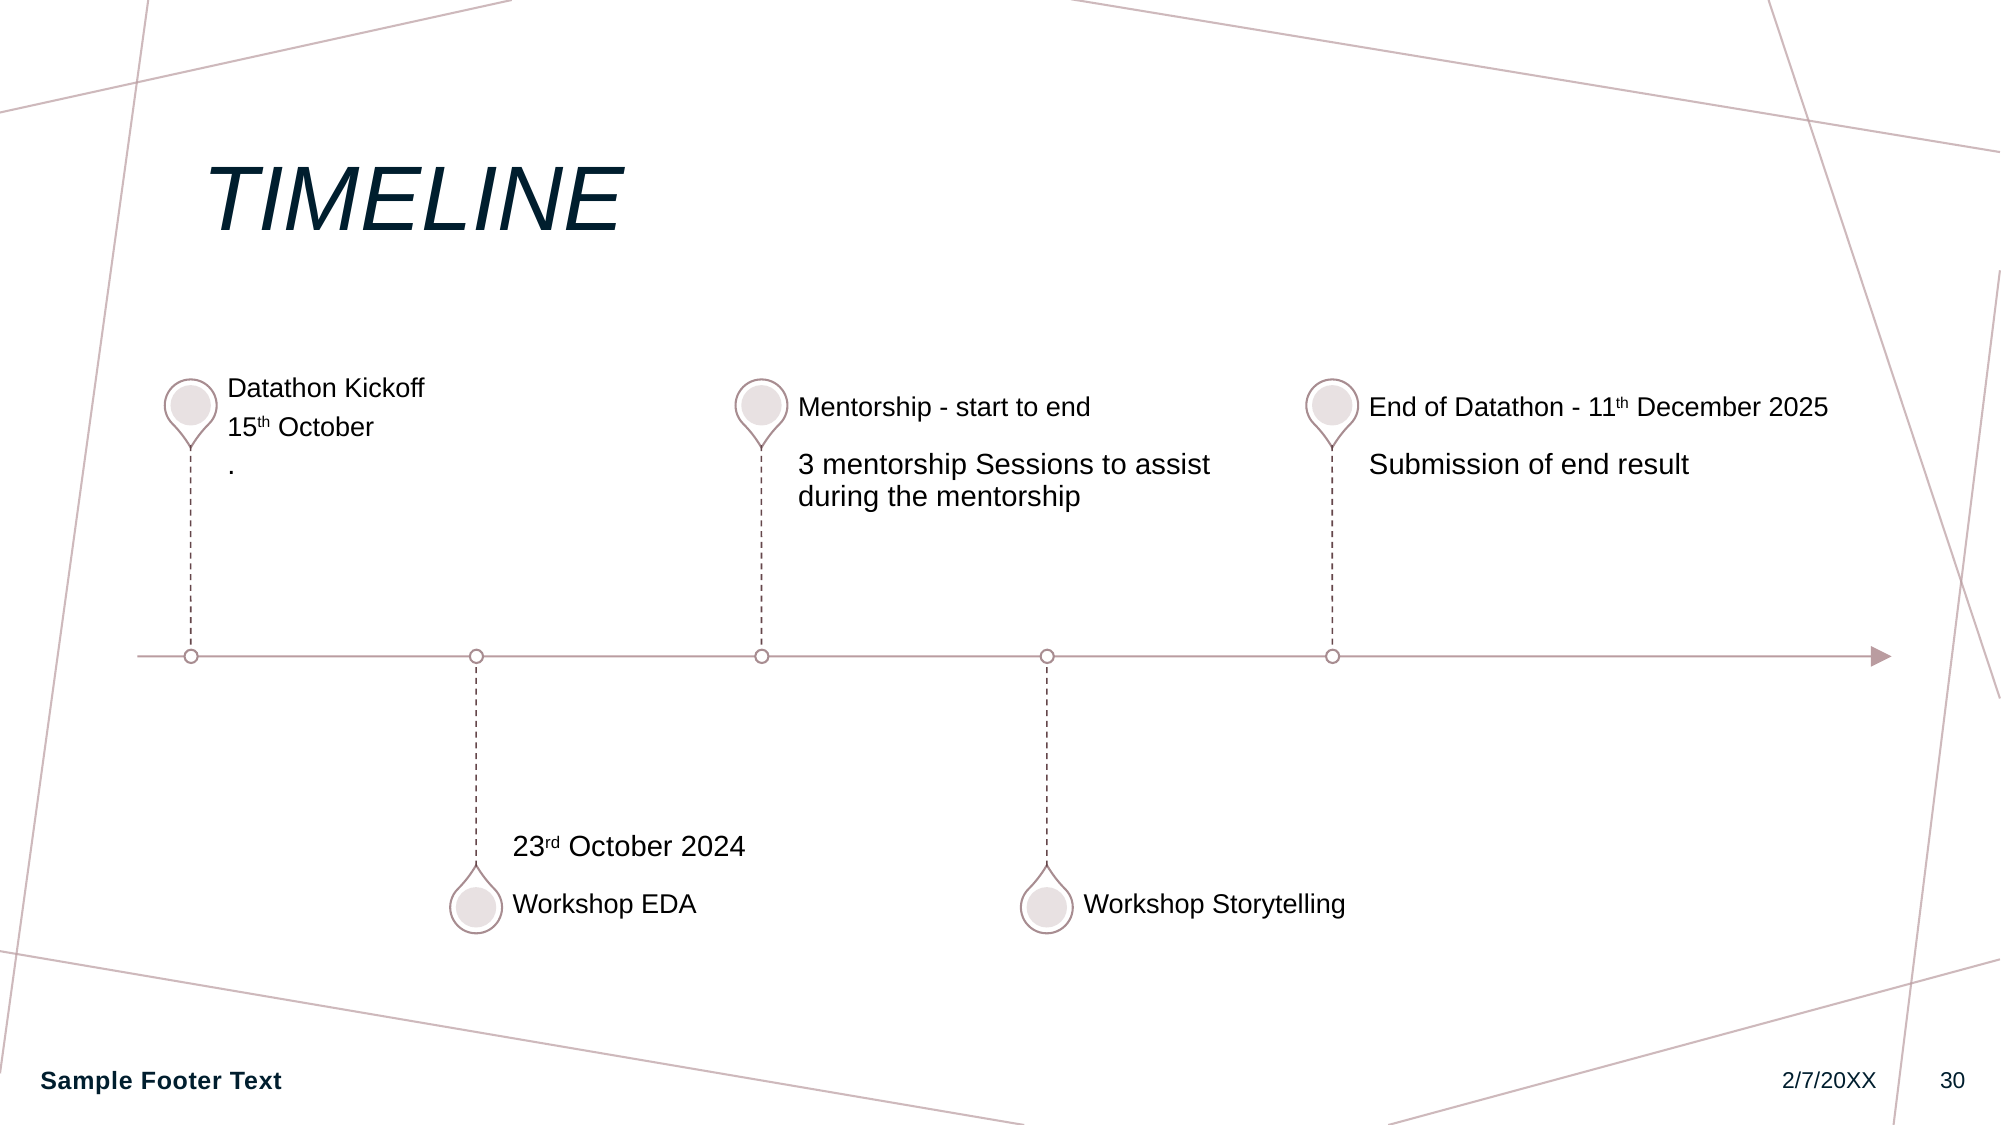

# TIMELINE
.
Datathon Kickoff
15th October
23rd October 2024
Workshop EDA
3 mentorship Sessions to assist during the mentorship
Mentorship - start to end

Workshop Storytelling
Submission of end result
End of Datathon - 11th December 2025
Sample Footer Text
2/7/20XX
30